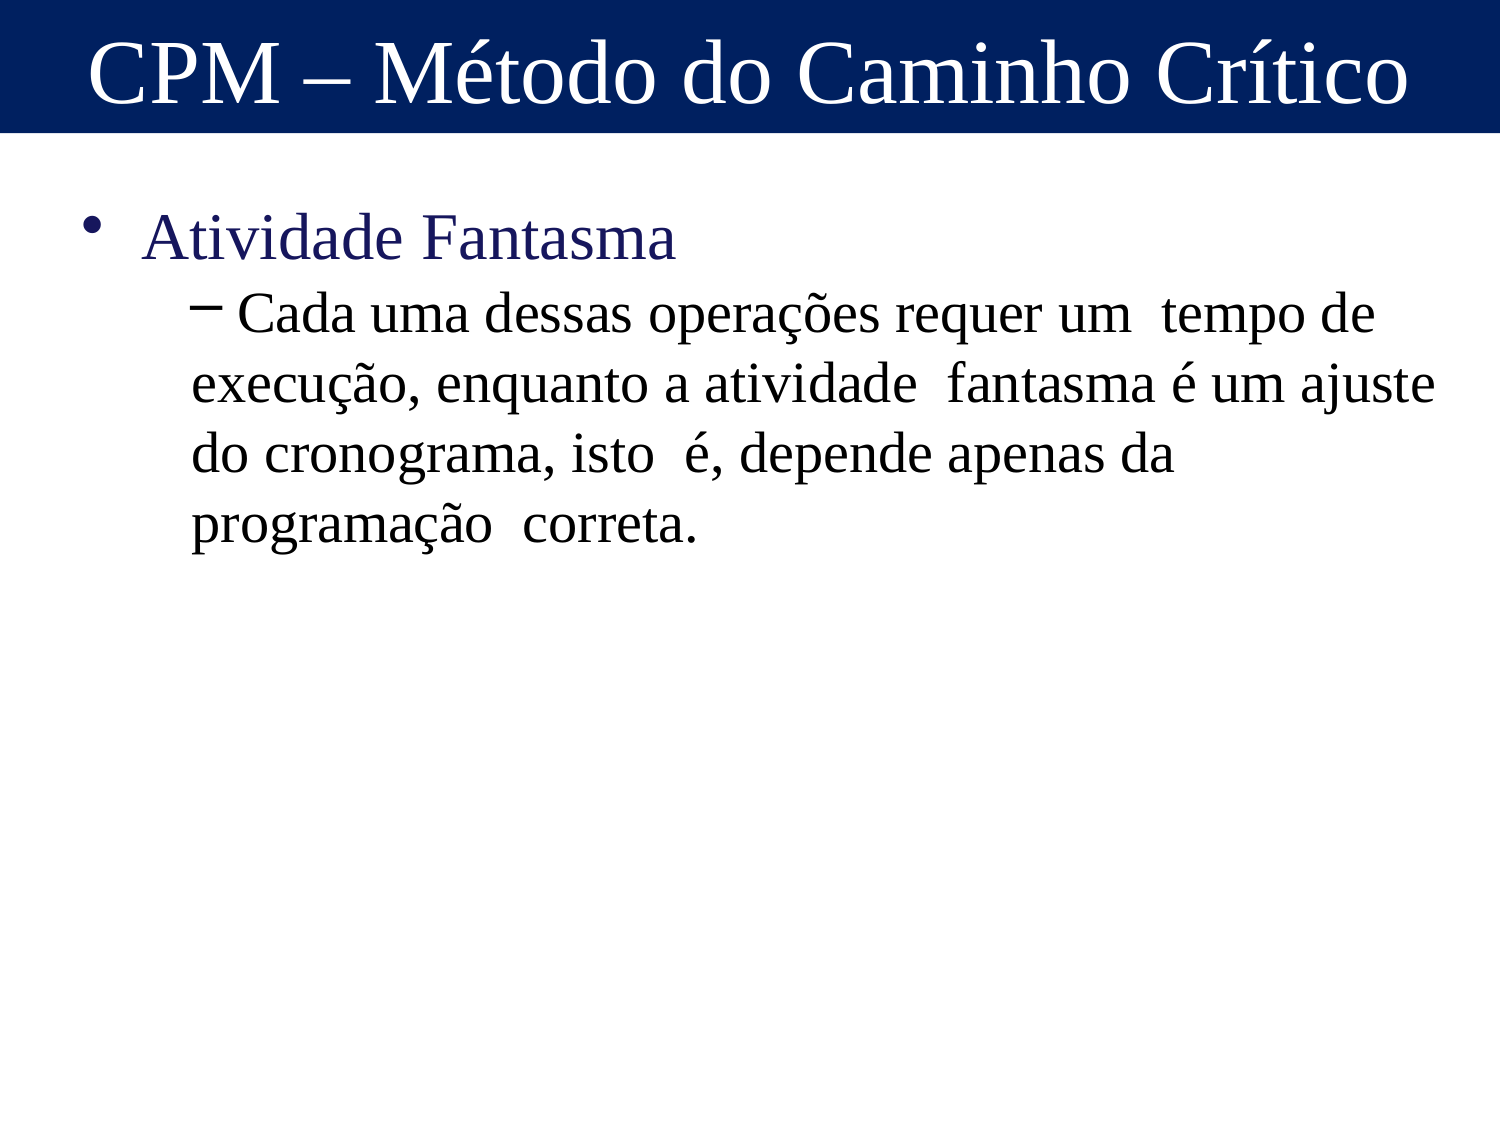

CPM – Método do Caminho Crítico
Atividade Fantasma
 Cada uma dessas operações requer um  tempo de execução, enquanto a atividade  fantasma é um ajuste do cronograma, isto  é, depende apenas da programação  correta.